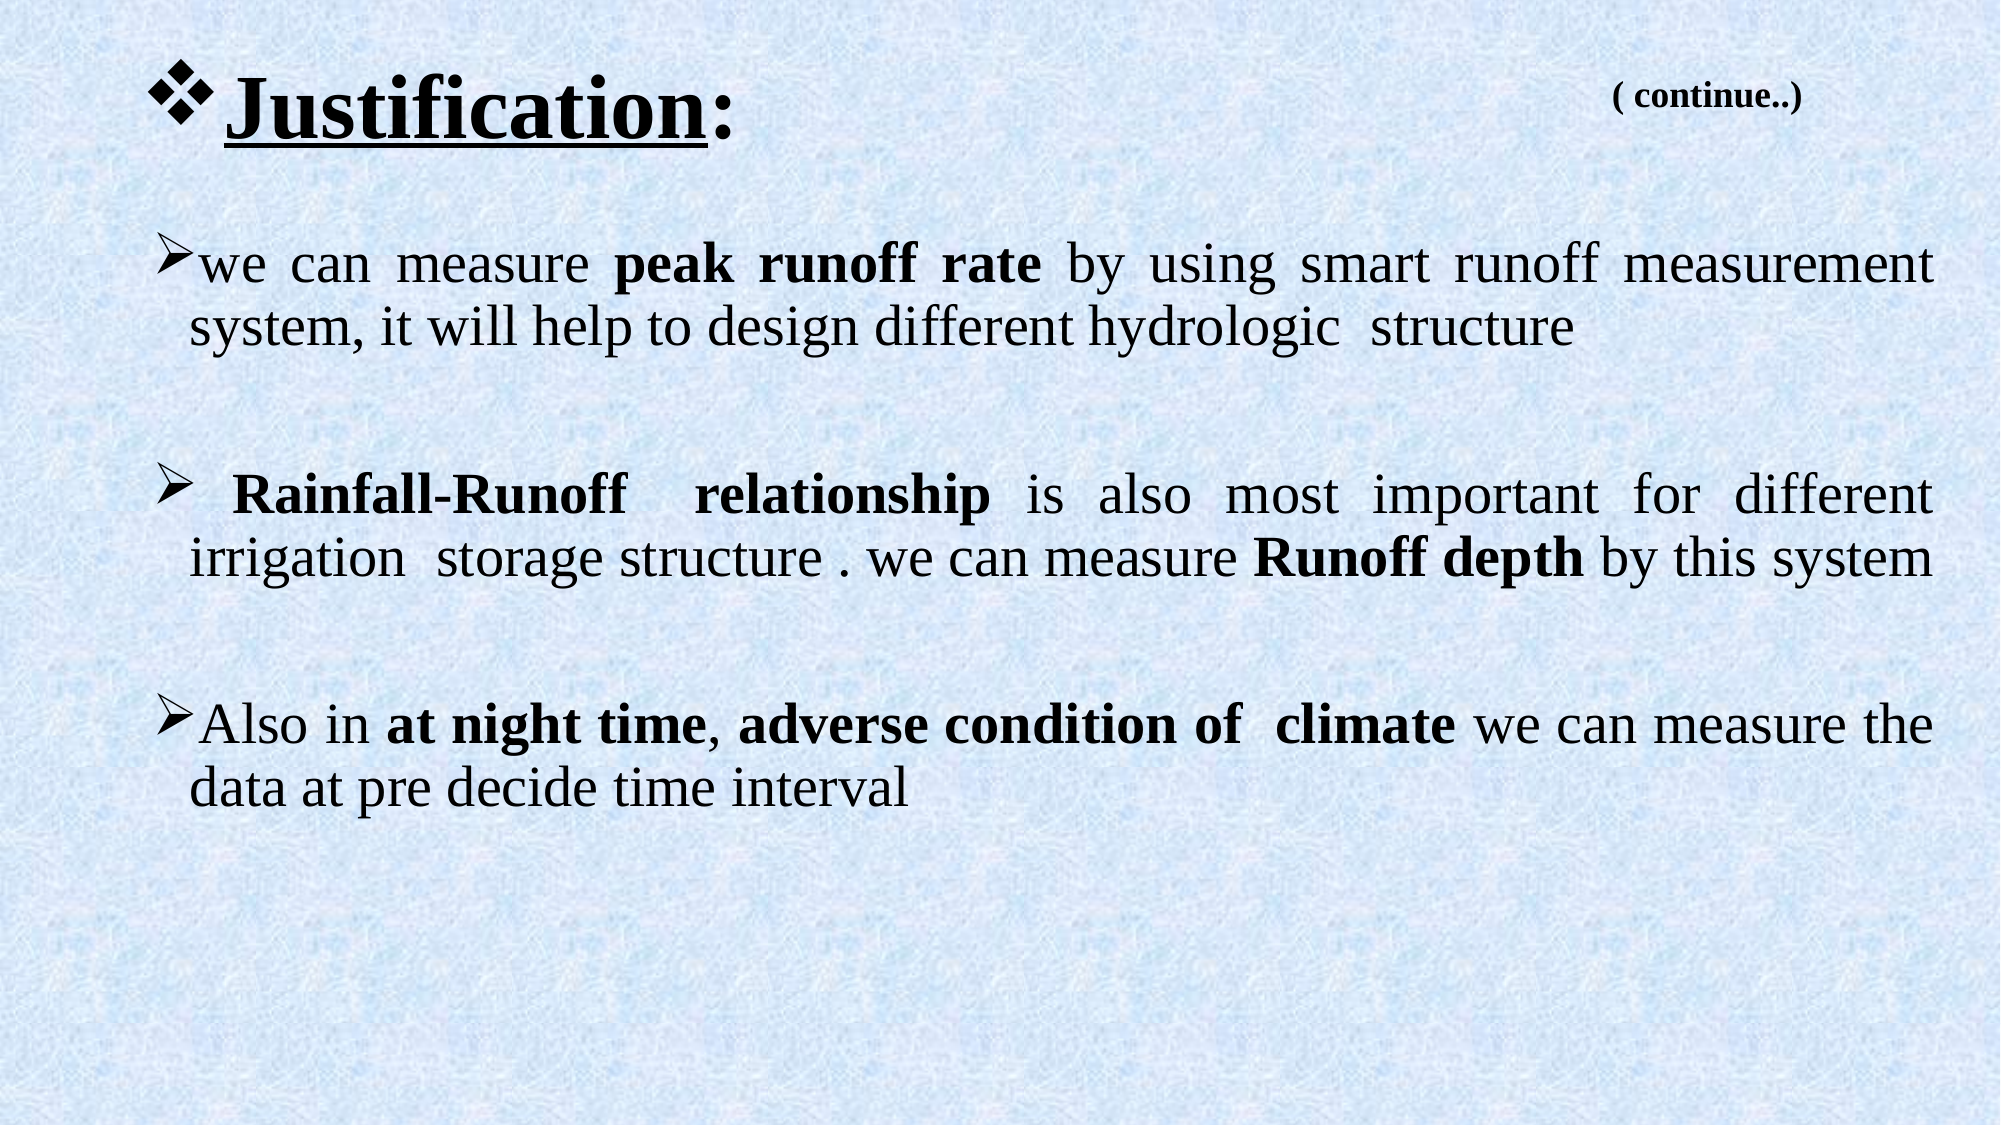

# Justification:
 ( continue..)
we can measure peak runoff rate by using smart runoff measurement system, it will help to design different hydrologic  structure

 Rainfall-Runoff  relationship is also most important for different irrigation  storage structure . we can measure Runoff depth by this system

Also in at night time, adverse condition of  climate we can measure the data at pre decide time interval